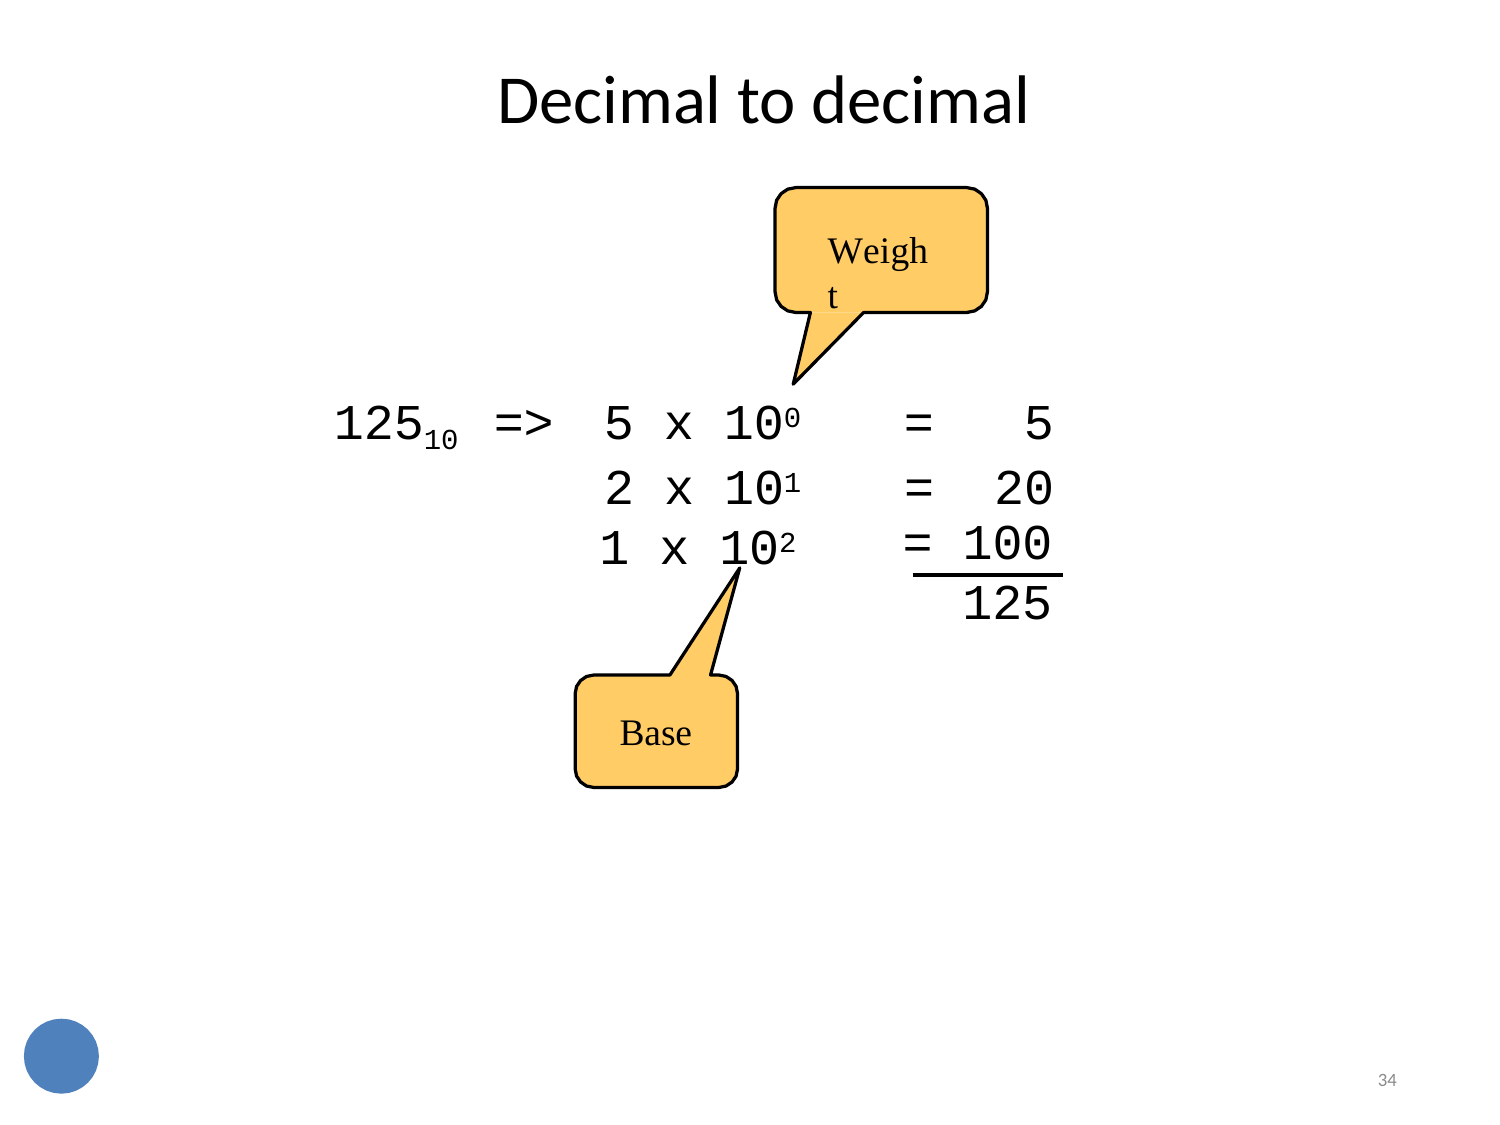

34
# Decimal to decimal

Weight
12510	=>	5 x 100	=	5
2 x 101	=	20
1 x 102
= 100

125

Base